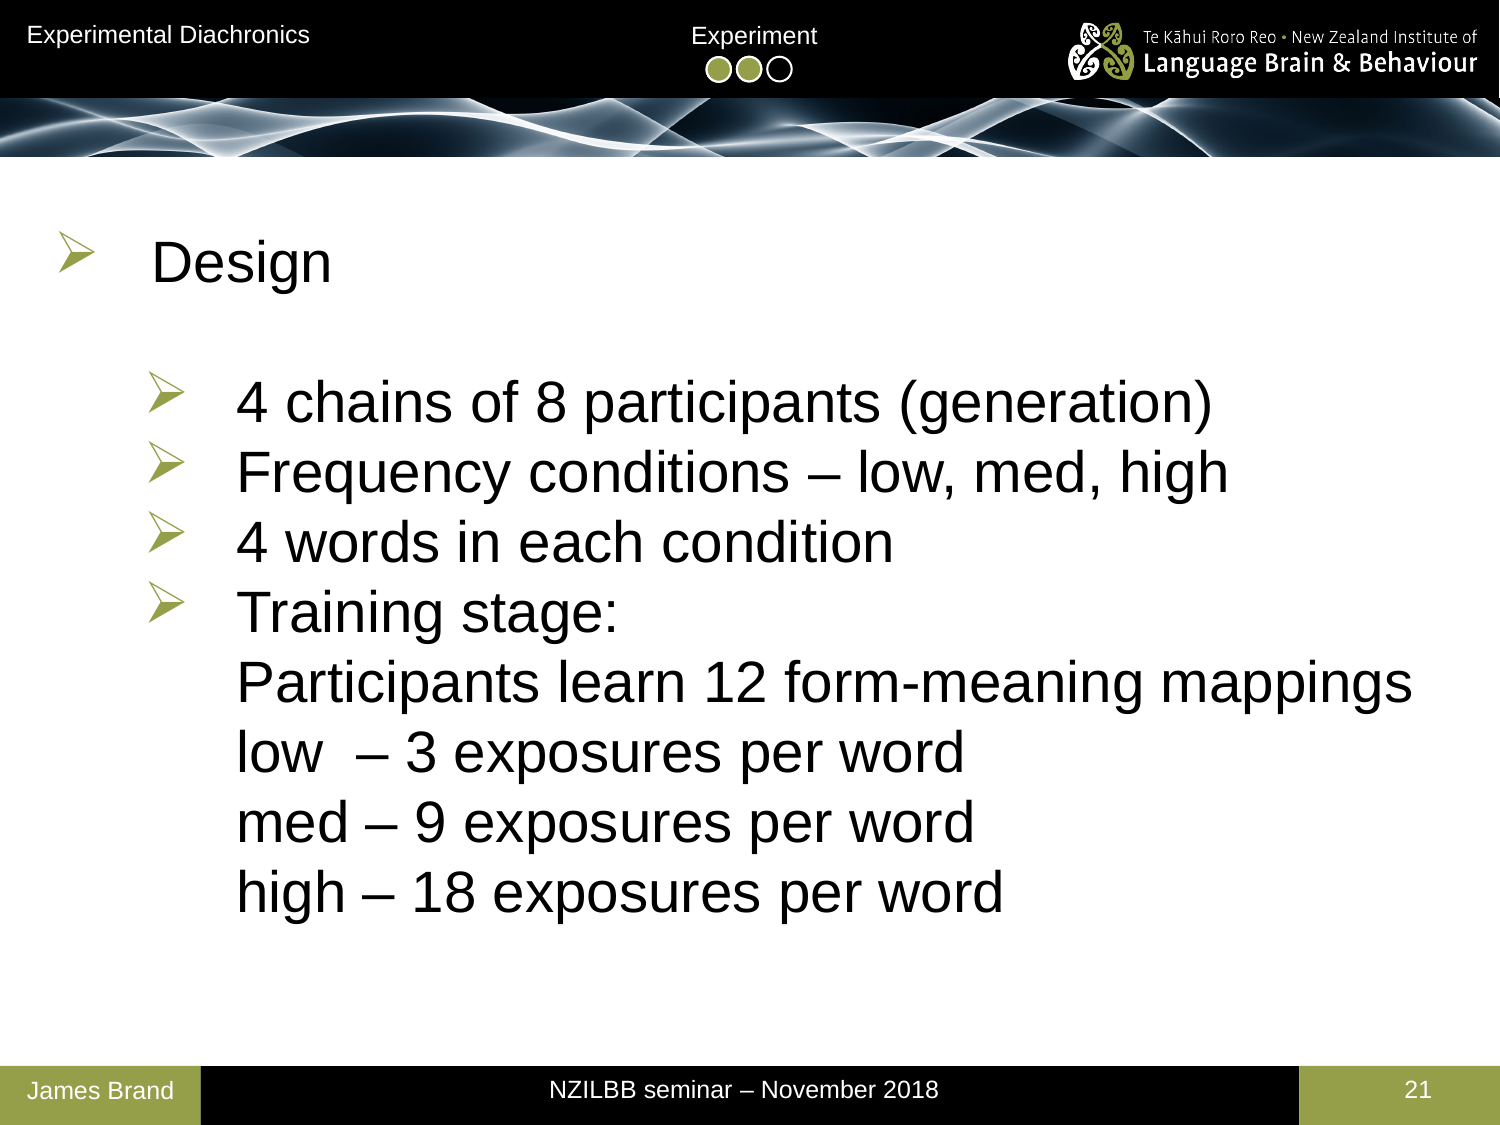

Experiment

Design

4 chains of 8 participants (generation)
Frequency conditions – low, med, high
4 words in each condition
Training stage:
Participants learn 12 form-meaning mappings
low  – 3 exposures per word
med – 9 exposures per word
high – 18 exposures per word